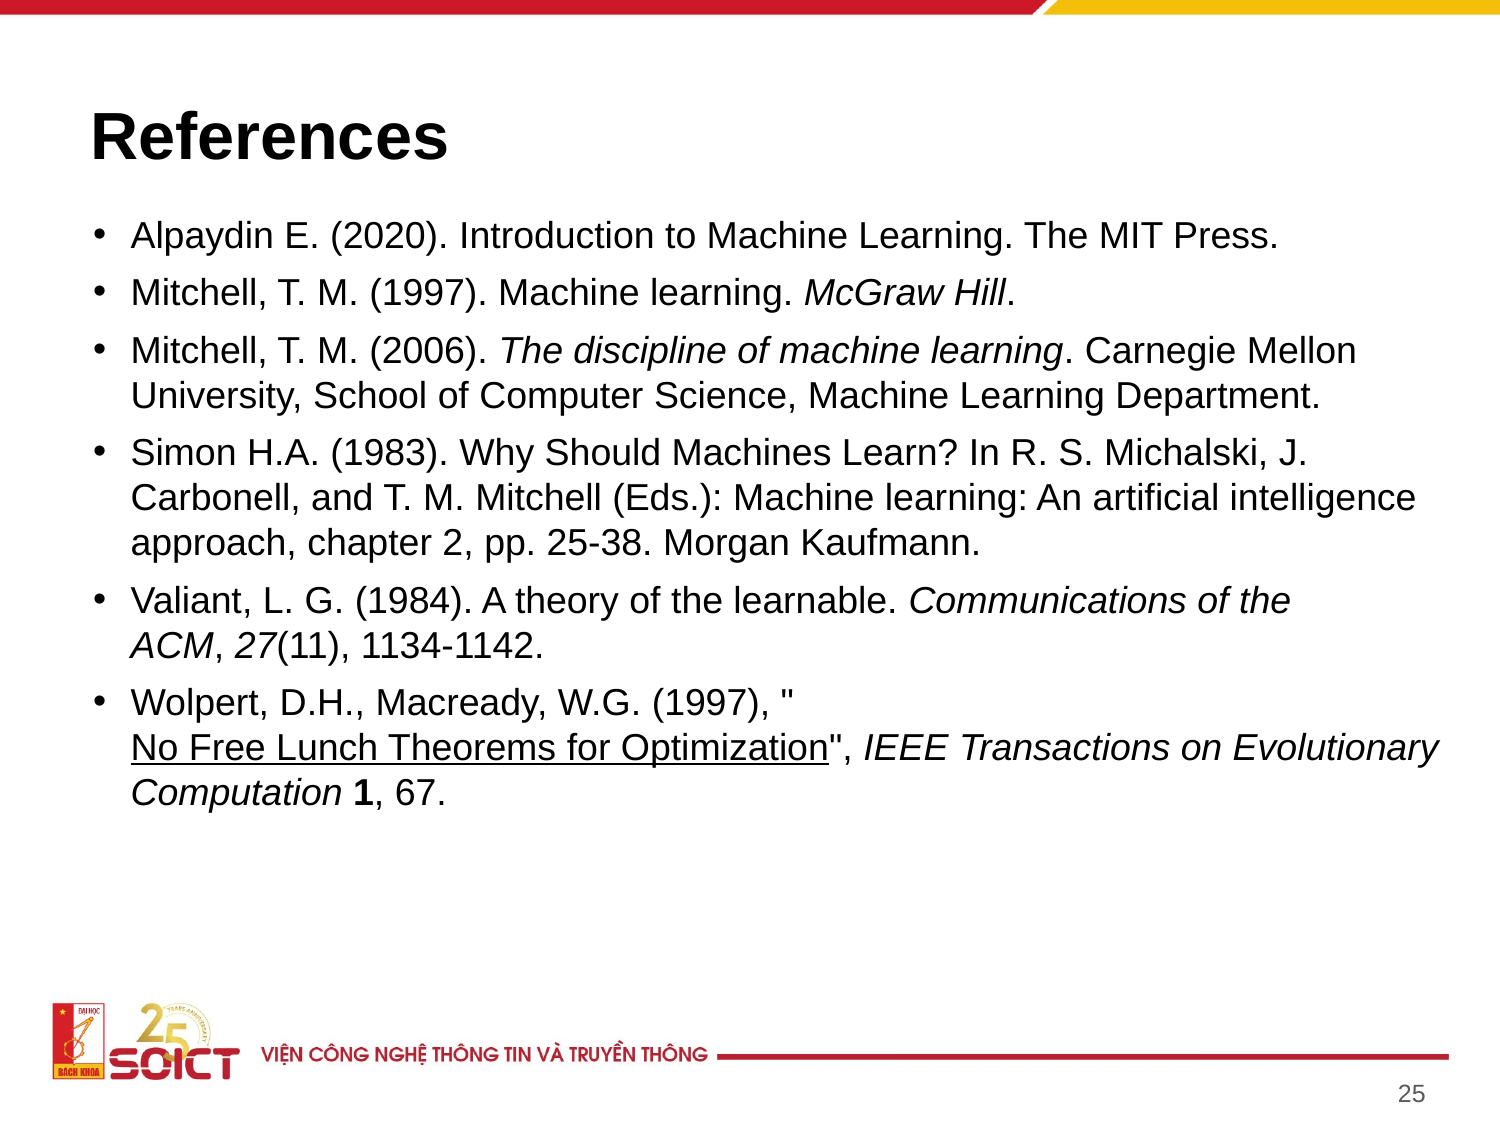

# References
Alpaydin E. (2020). Introduction to Machine Learning. The MIT Press.
Mitchell, T. M. (1997). Machine learning. McGraw Hill.
Mitchell, T. M. (2006). The discipline of machine learning. Carnegie Mellon University, School of Computer Science, Machine Learning Department.
Simon H.A. (1983). Why Should Machines Learn? In R. S. Michalski, J. Carbonell, and T. M. Mitchell (Eds.): Machine learning: An artificial intelligence approach, chapter 2, pp. 25-38. Morgan Kaufmann.
Valiant, L. G. (1984). A theory of the learnable. Communications of the ACM, 27(11), 1134-1142.
Wolpert, D.H., Macready, W.G. (1997), "No Free Lunch Theorems for Optimization", IEEE Transactions on Evolutionary Computation 1, 67.

25